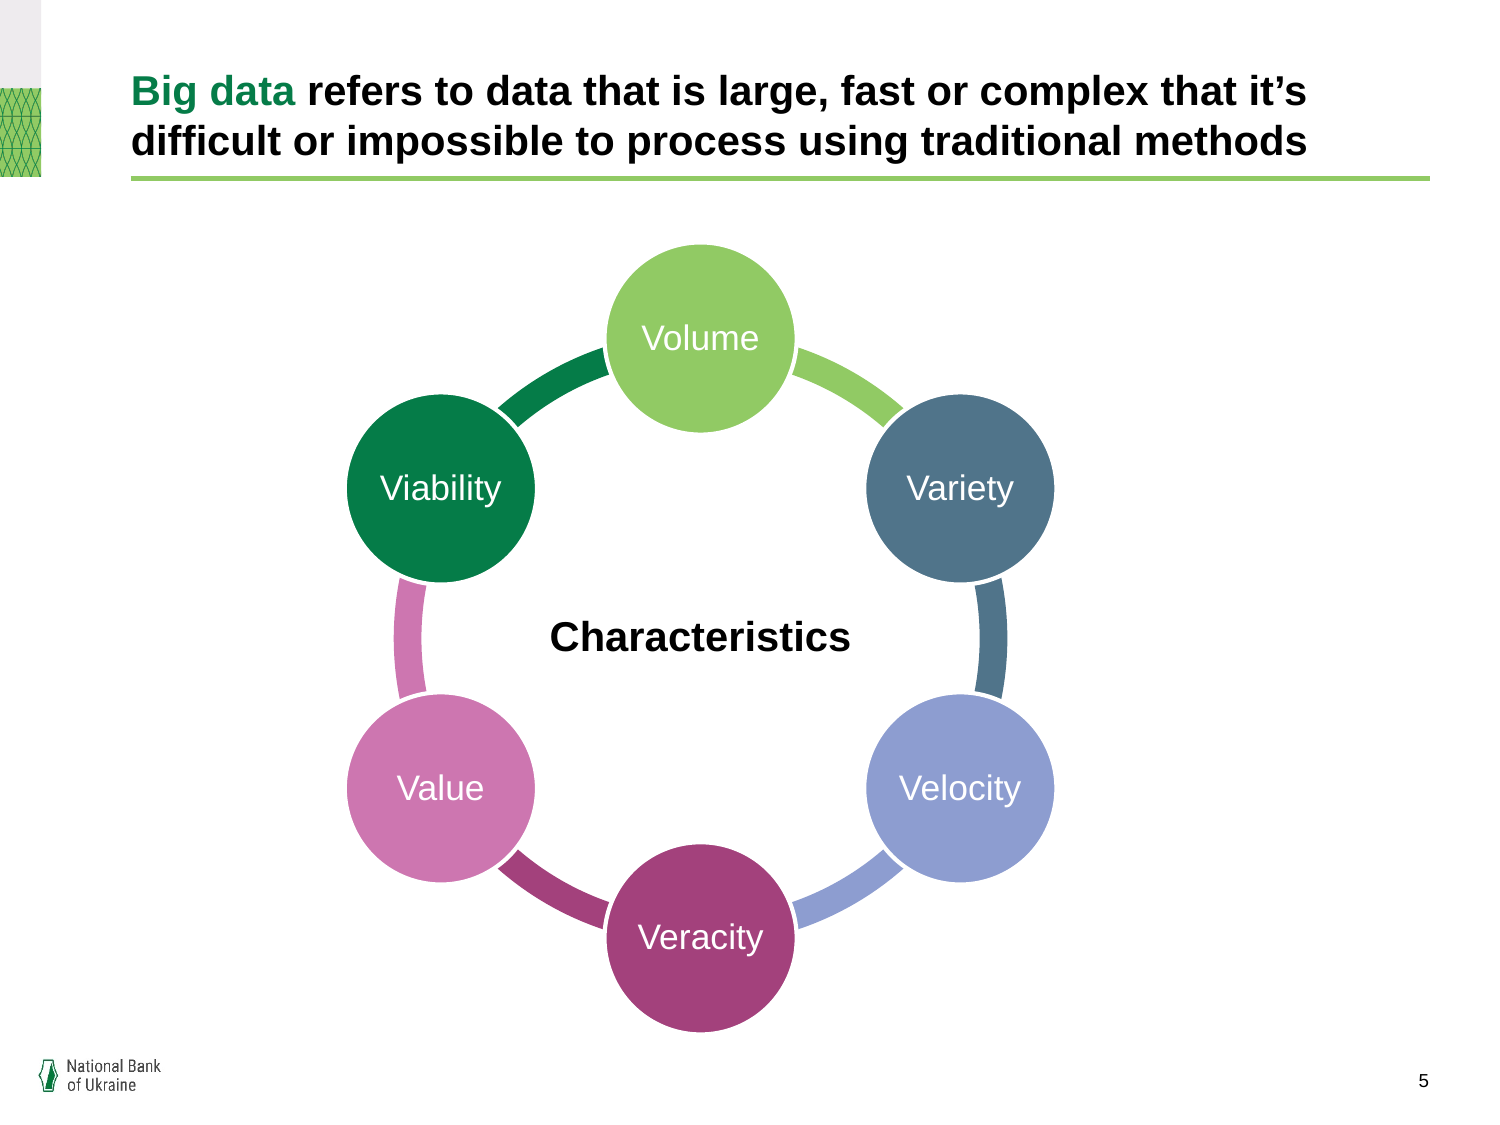

# Big data refers to data that is large, fast or complex that it’s difficult or impossible to process using traditional methods
Characteristics
Volume
Variety
Velocity
Veracity
Value
Viability
5